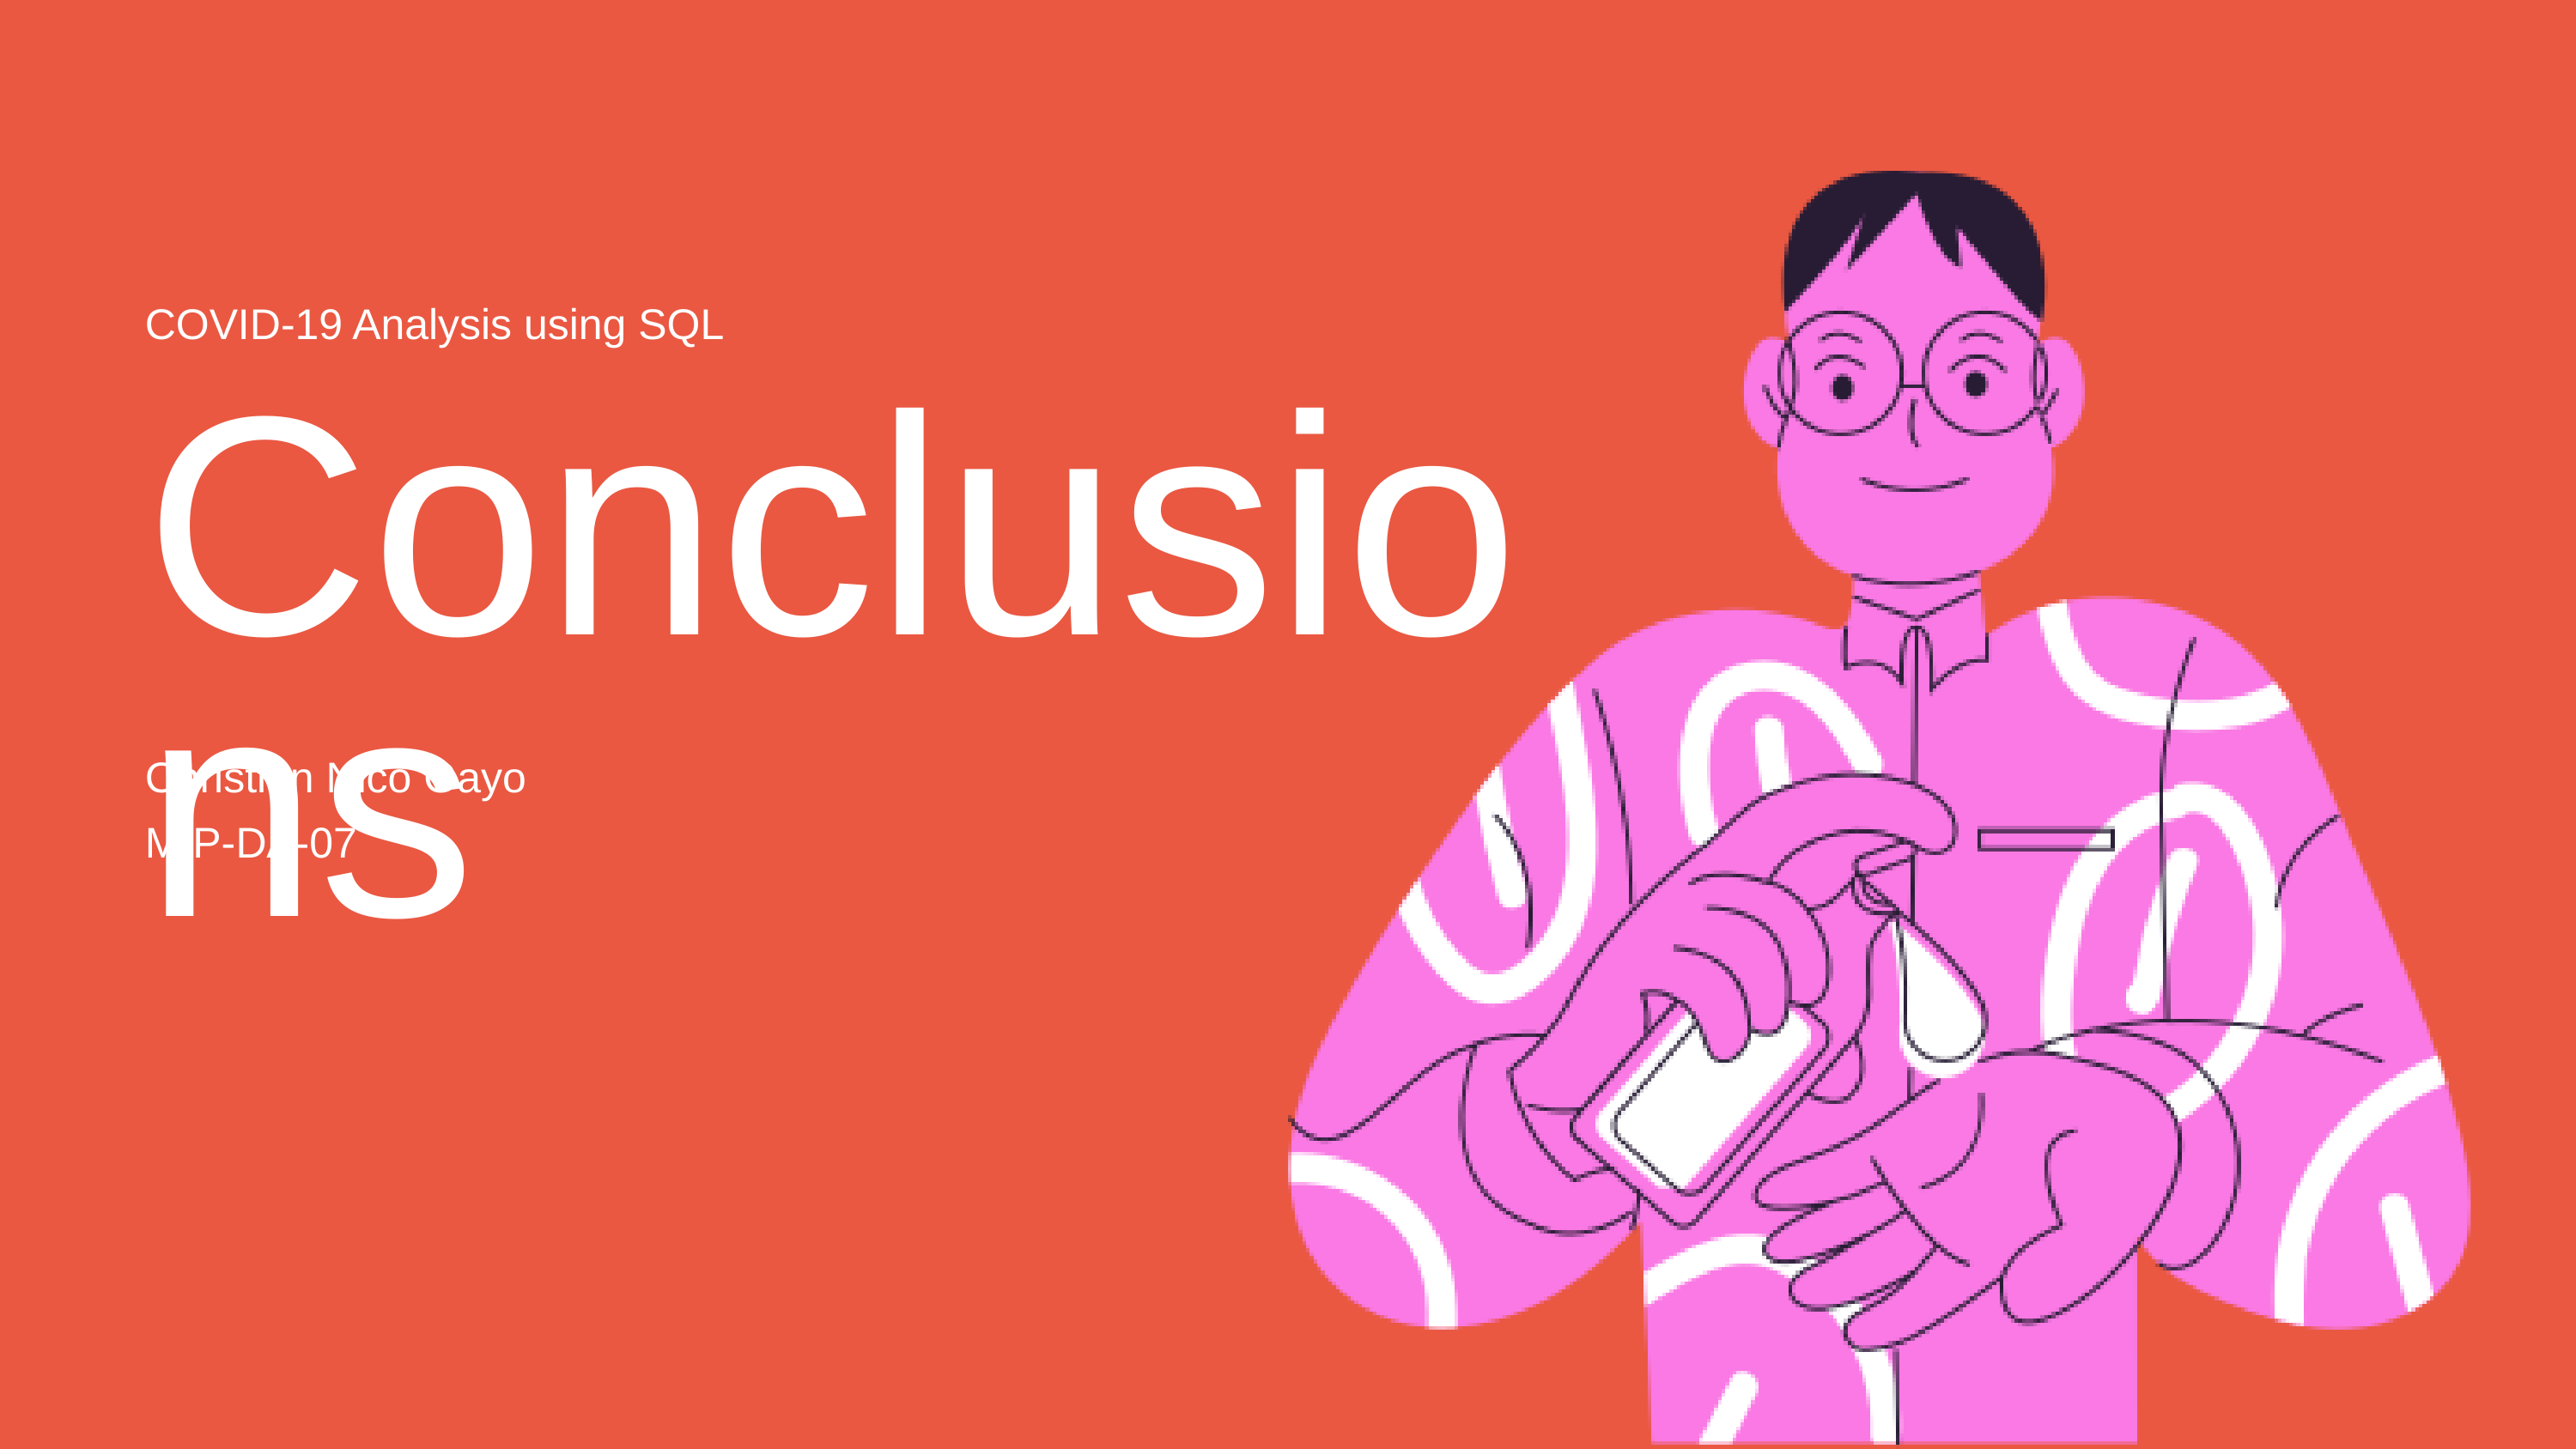

COVID-19 Analysis using SQL
Conclusions
Christian Nico Gayo
MIP-DA-07